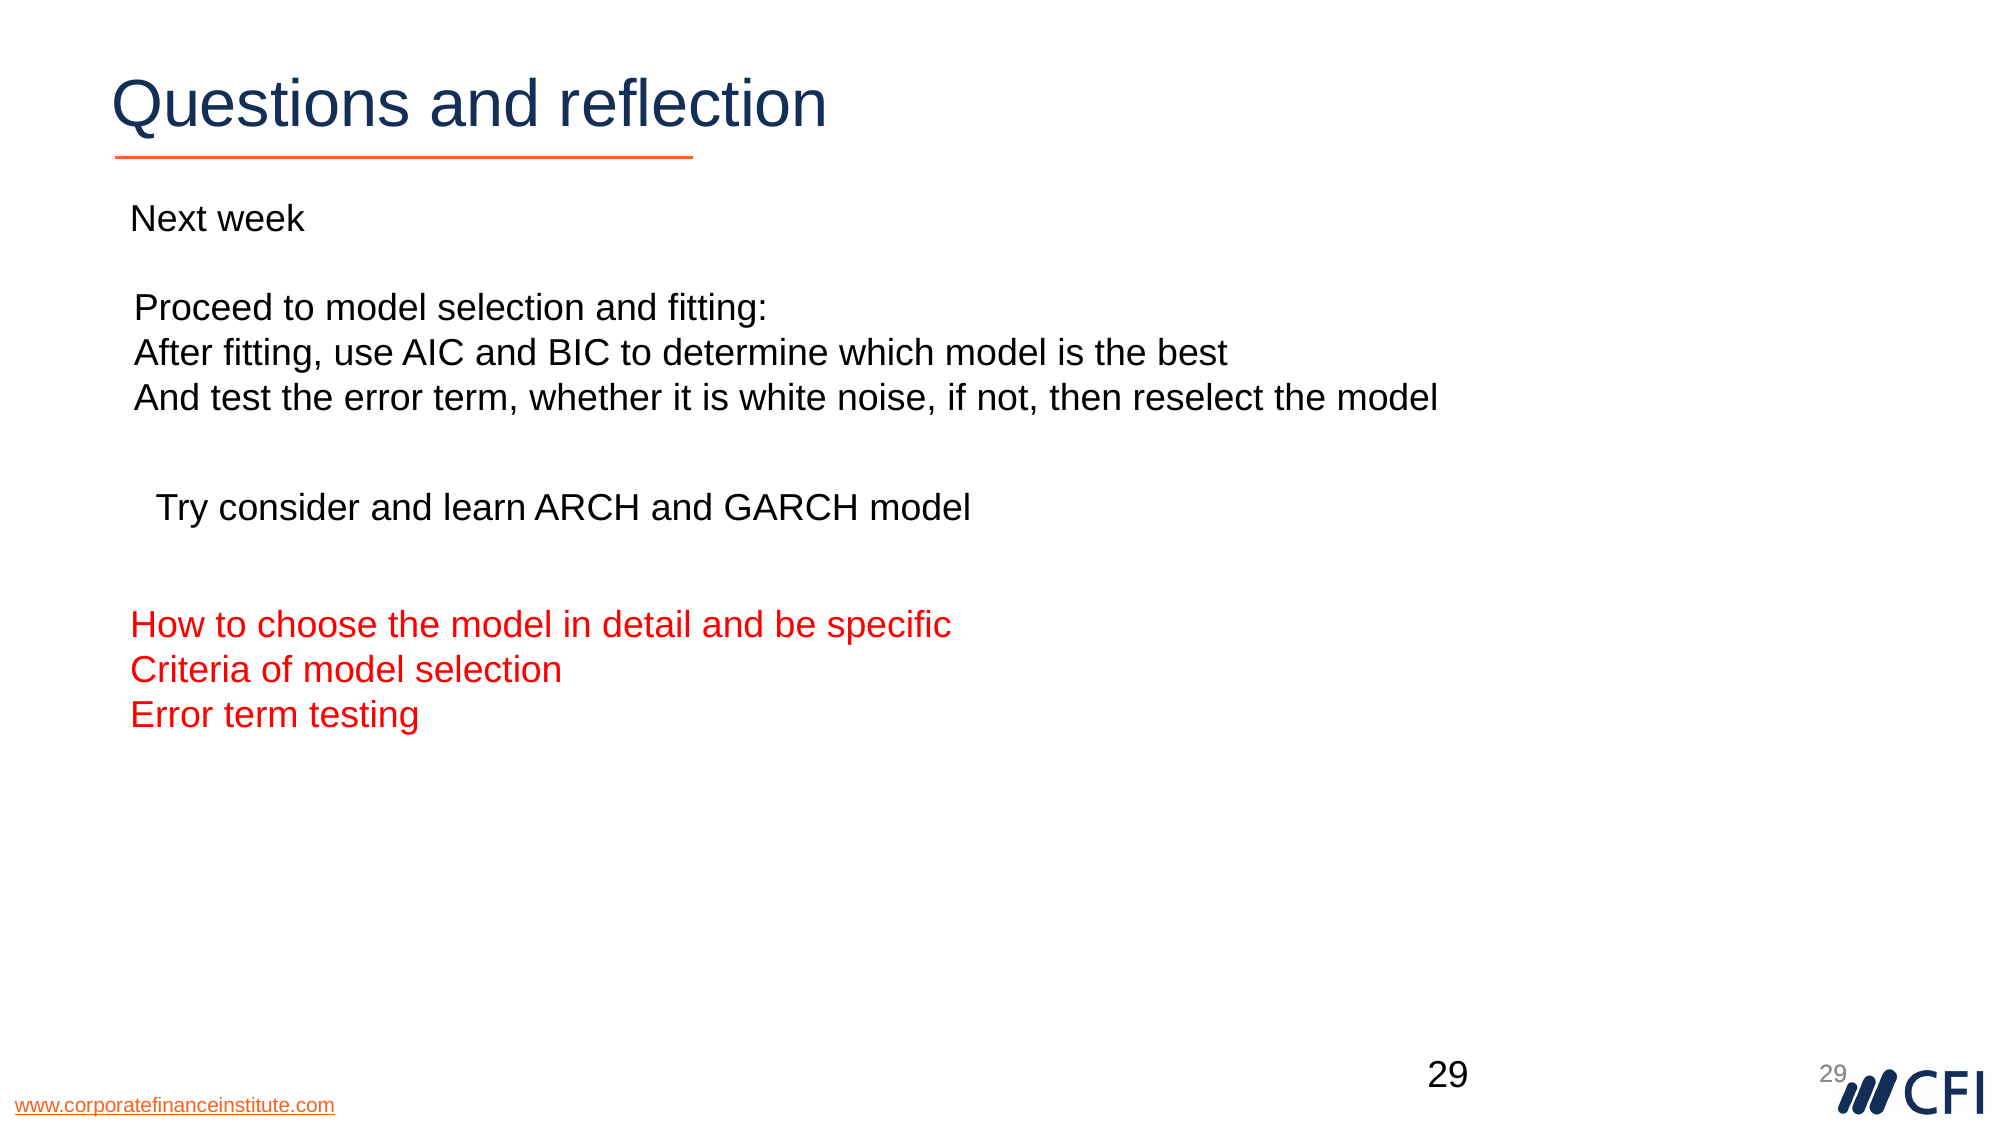

Questions and reflection
Next week
Proceed to model selection and fitting:
After fitting, use AIC and BIC to determine which model is the best
And test the error term, whether it is white noise, if not, then reselect the model
Try consider and learn ARCH and GARCH model
How to choose the model in detail and be specific
Criteria of model selection
Error term testing
29
29
29